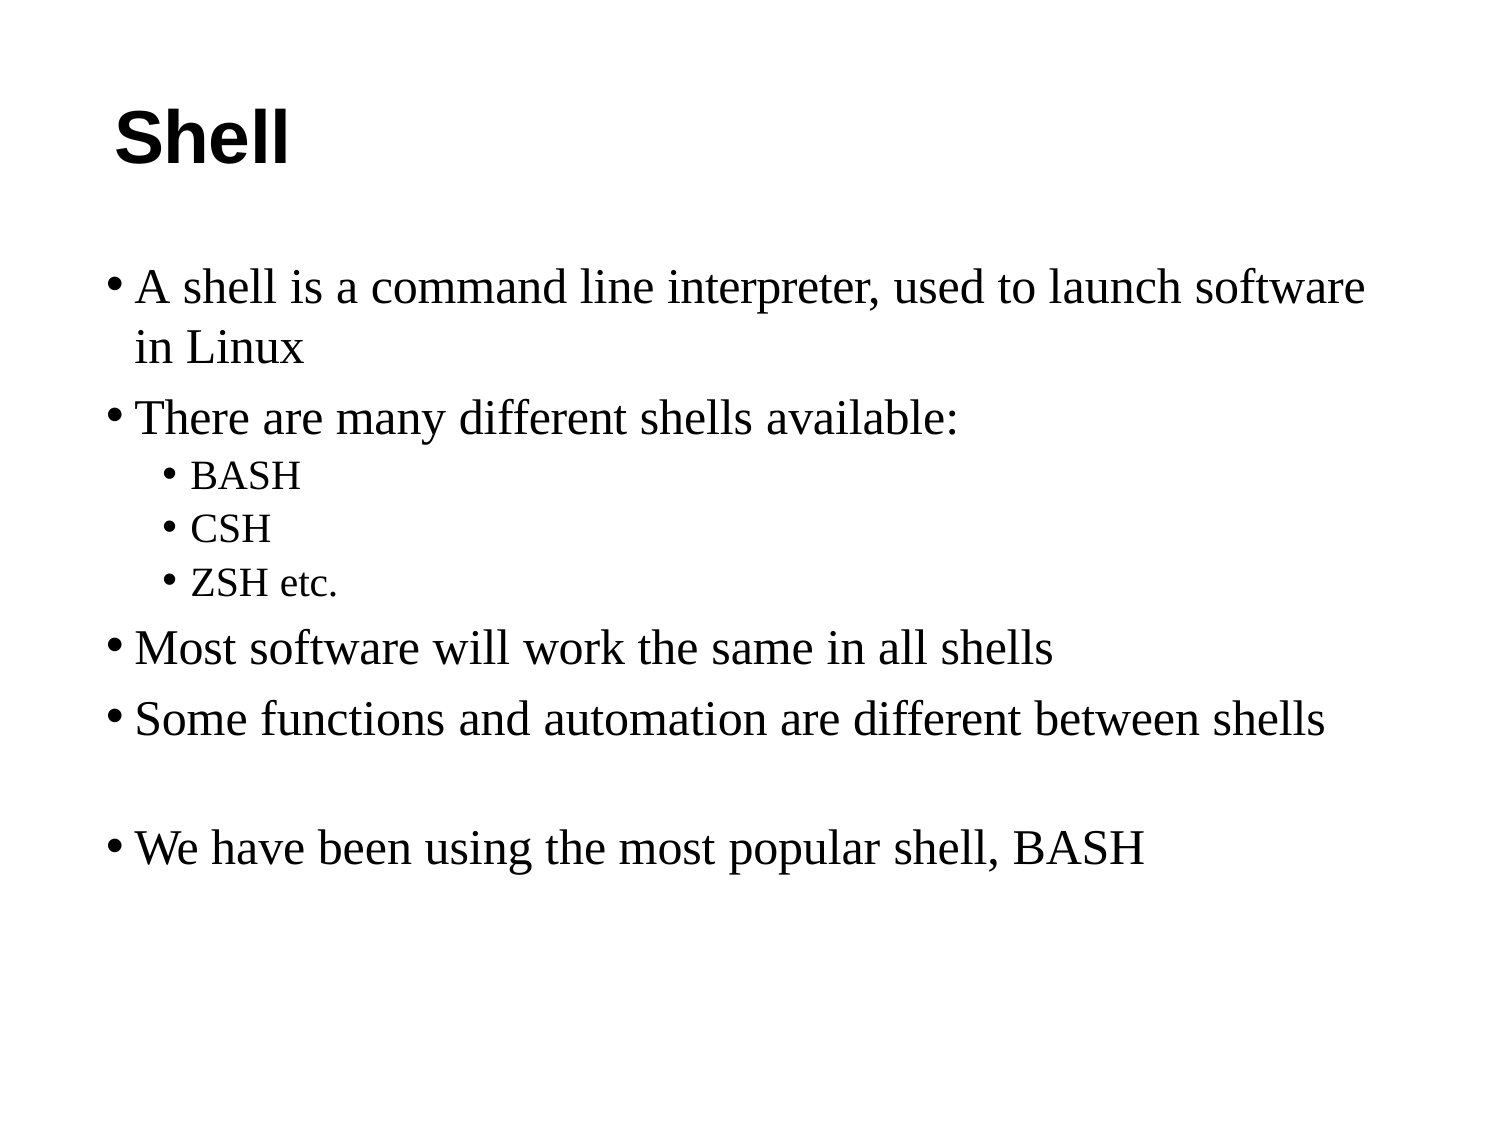

# Shell
A shell is a command line interpreter, used to launch software in Linux
There are many different shells available:
BASH
CSH
ZSH etc.
Most software will work the same in all shells
Some functions and automation are different between shells

We have been using the most popular shell, BASH